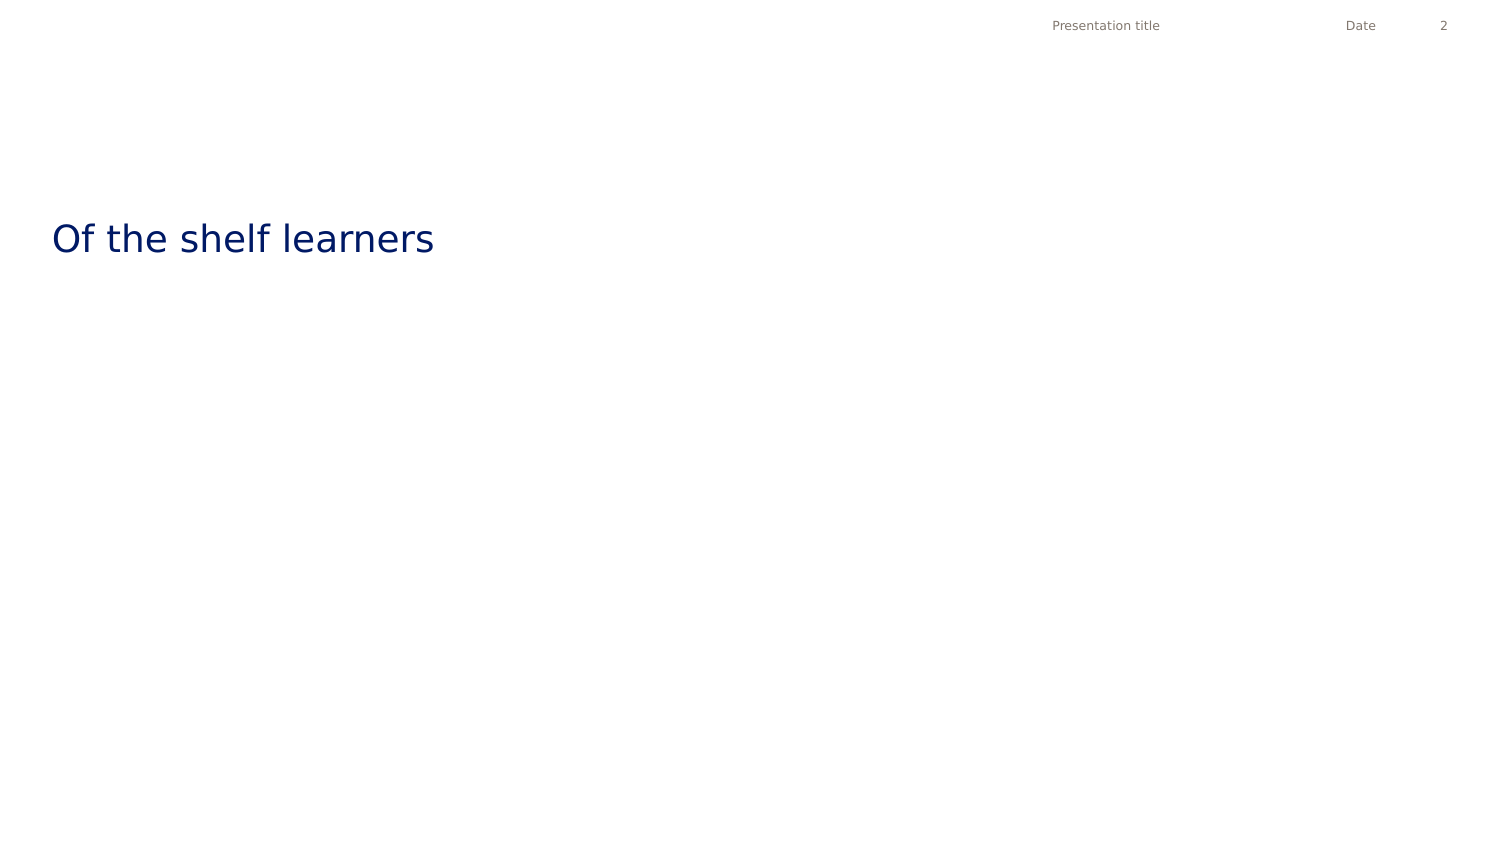

Presentation title
Date
2
#
Of the shelf learners